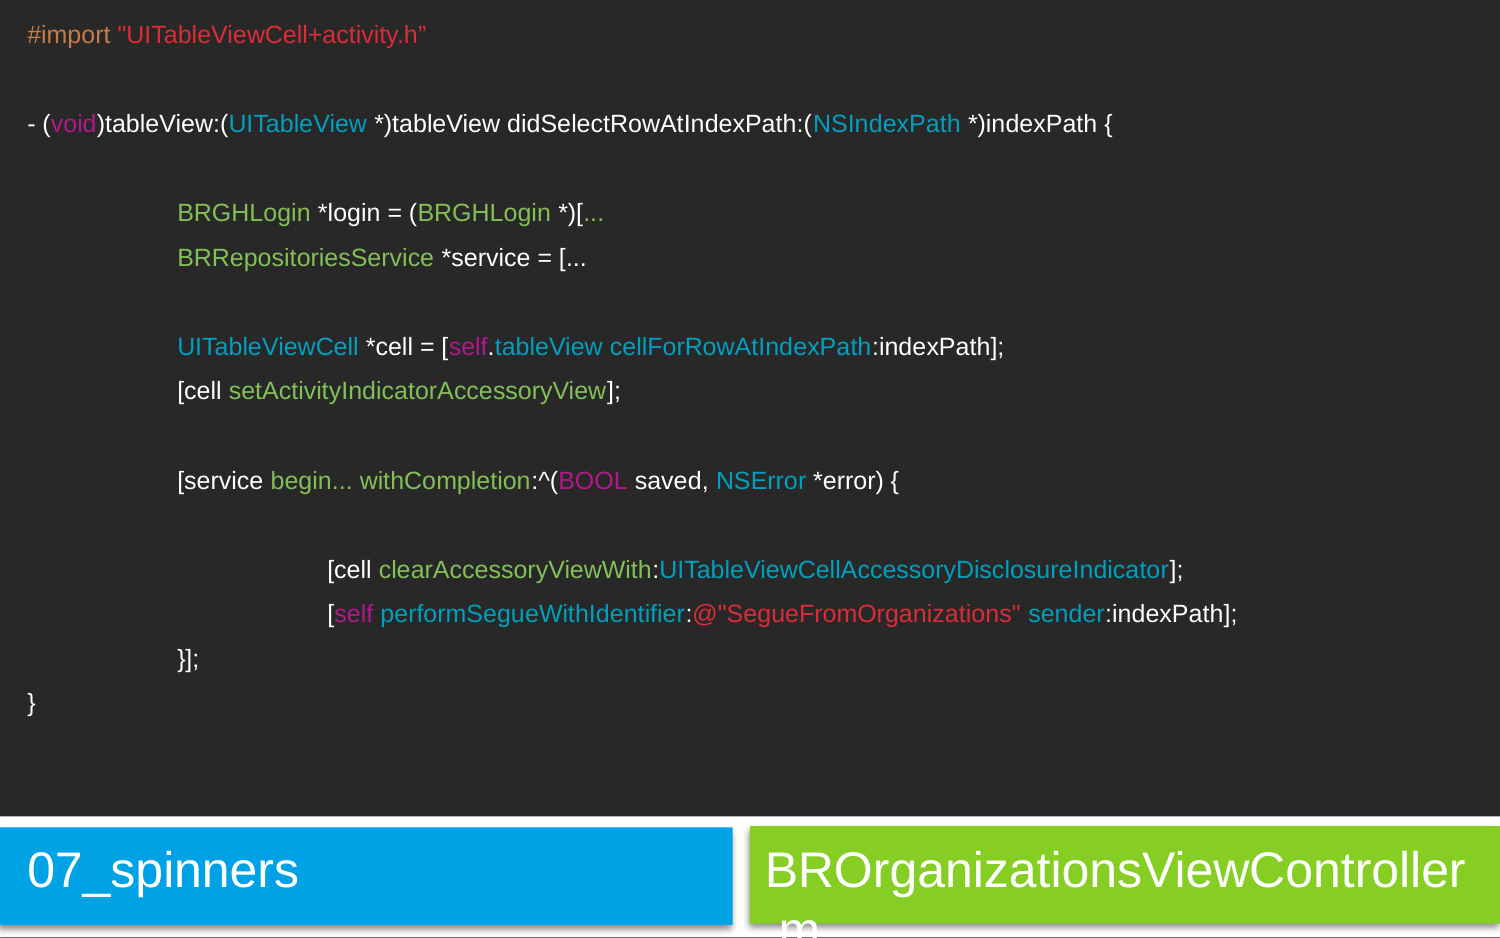

#import "UITableViewCell+activity.h”

- (void)tableView:(UITableView *)tableView didSelectRowAtIndexPath:(NSIndexPath *)indexPath {

	BRGHLogin *login = (BRGHLogin *)[...
	BRRepositoriesService *service = [...

	UITableViewCell *cell = [self.tableView cellForRowAtIndexPath:indexPath];
	[cell setActivityIndicatorAccessoryView];

	[service begin... withCompletion:^(BOOL saved, NSError *error) {

		[cell clearAccessoryViewWith:UITableViewCellAccessoryDisclosureIndicator];
		[self performSegueWithIdentifier:@"SegueFromOrganizations" sender:indexPath];
	}];
}
07_spinners
# BROrganizationsViewController.m